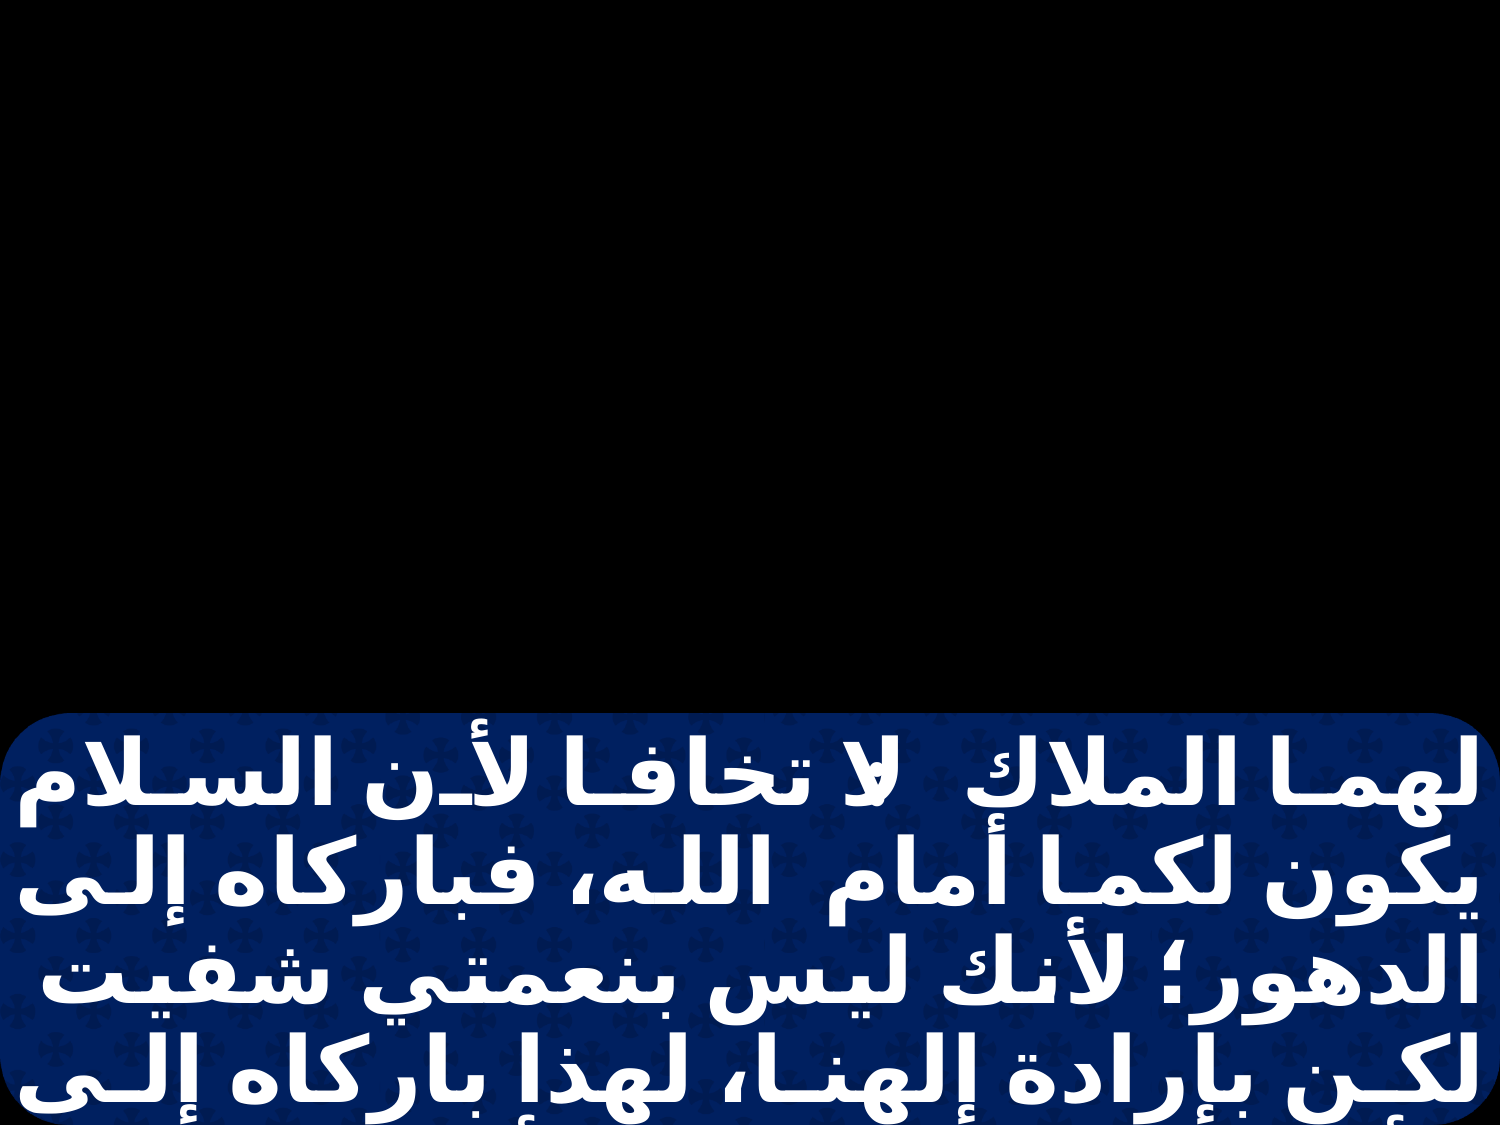

لهما الملاك: لا تخافا لأن السلام يكون لكما أمام  الله، فباركاه إلى الدهور؛ لأنك ليس بنعمتي شفيت  لكن بإرادة إلهنا، لهذا باركاه إلى الأدهار وكل هذه  الأيام كنتما تلمساني وتنظراني، وما كنت أكل ولا